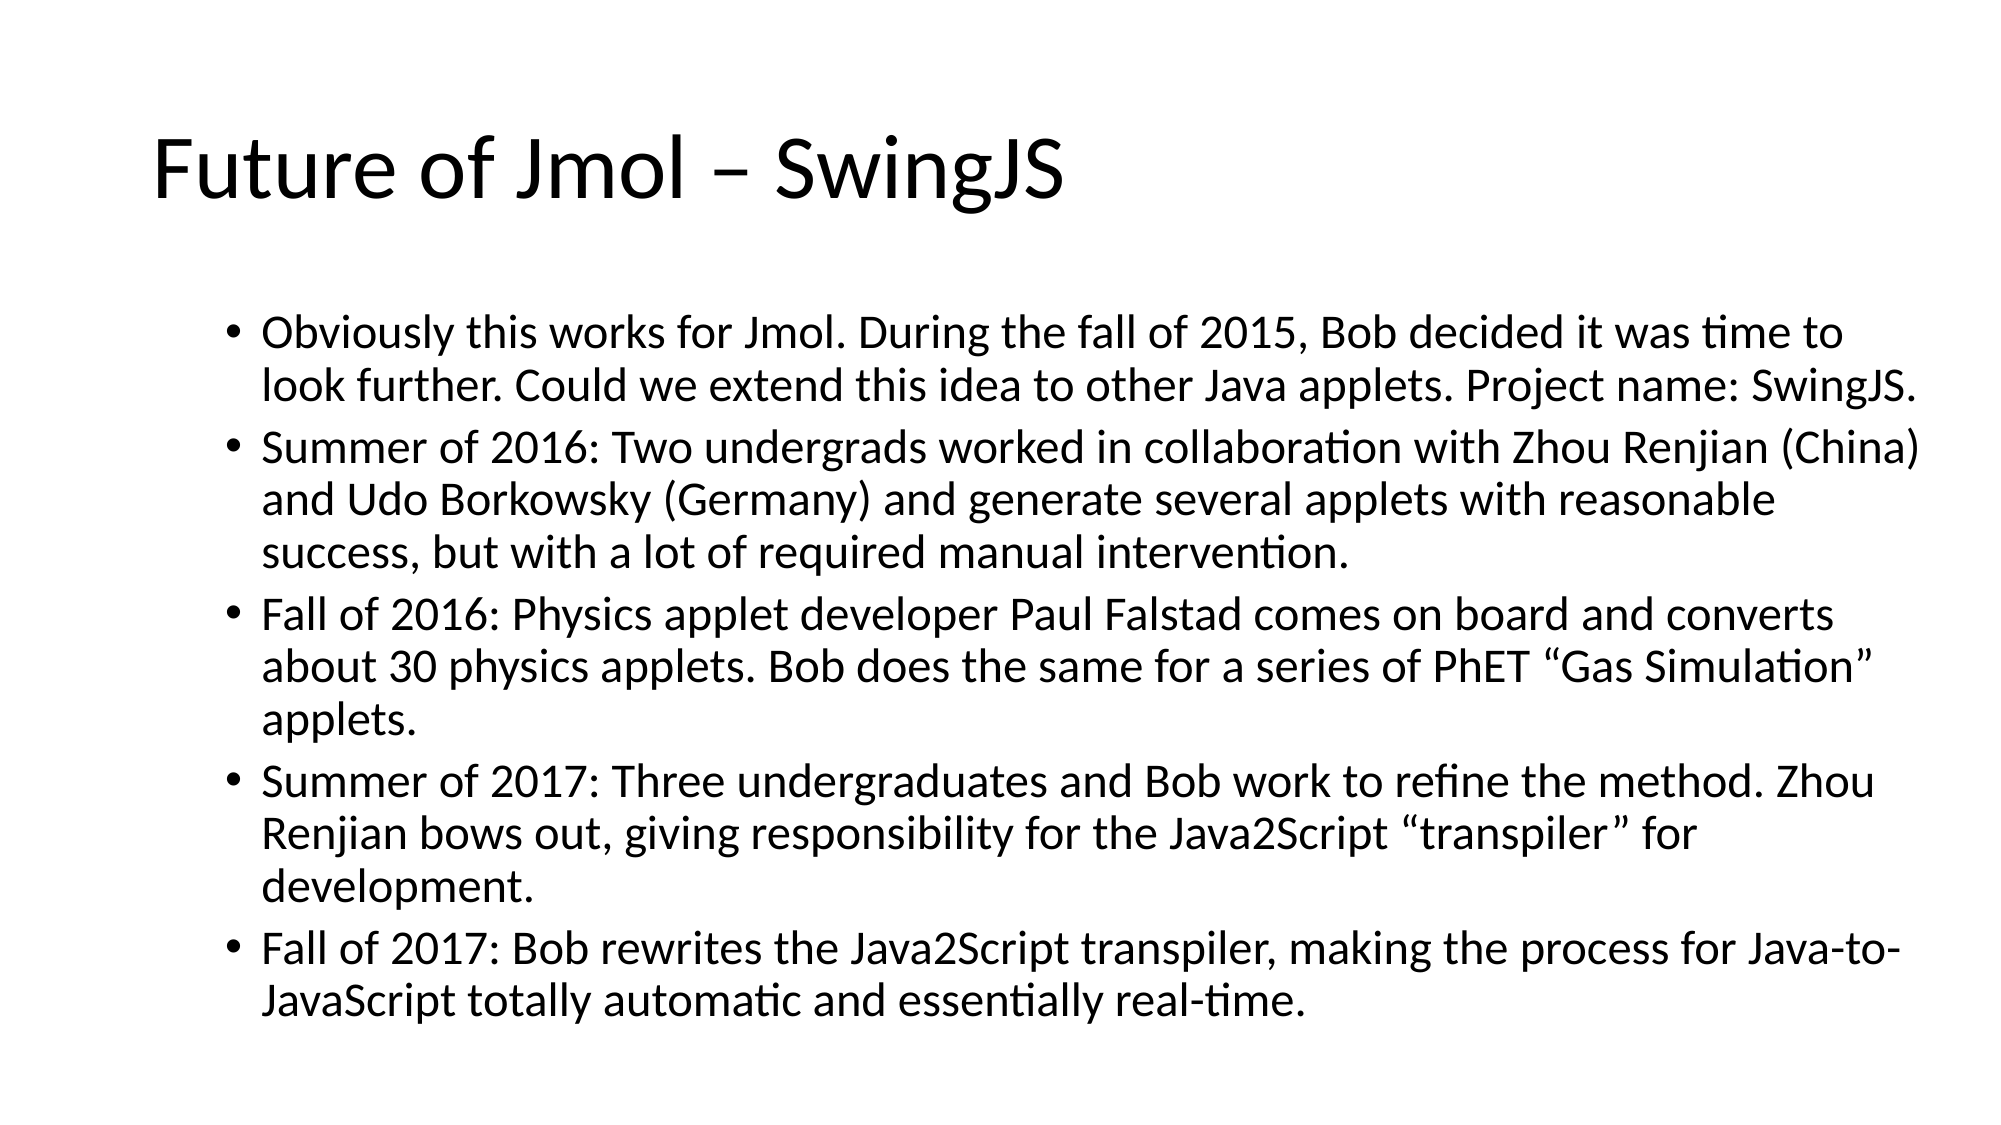

# Future of Jmol – SwingJS
Obviously this works for Jmol. During the fall of 2015, Bob decided it was time to look further. Could we extend this idea to other Java applets. Project name: SwingJS.
Summer of 2016: Two undergrads worked in collaboration with Zhou Renjian (China) and Udo Borkowsky (Germany) and generate several applets with reasonable success, but with a lot of required manual intervention.
Fall of 2016: Physics applet developer Paul Falstad comes on board and converts about 30 physics applets. Bob does the same for a series of PhET “Gas Simulation” applets.
Summer of 2017: Three undergraduates and Bob work to refine the method. Zhou Renjian bows out, giving responsibility for the Java2Script “transpiler” for development.
Fall of 2017: Bob rewrites the Java2Script transpiler, making the process for Java-to-JavaScript totally automatic and essentially real-time.